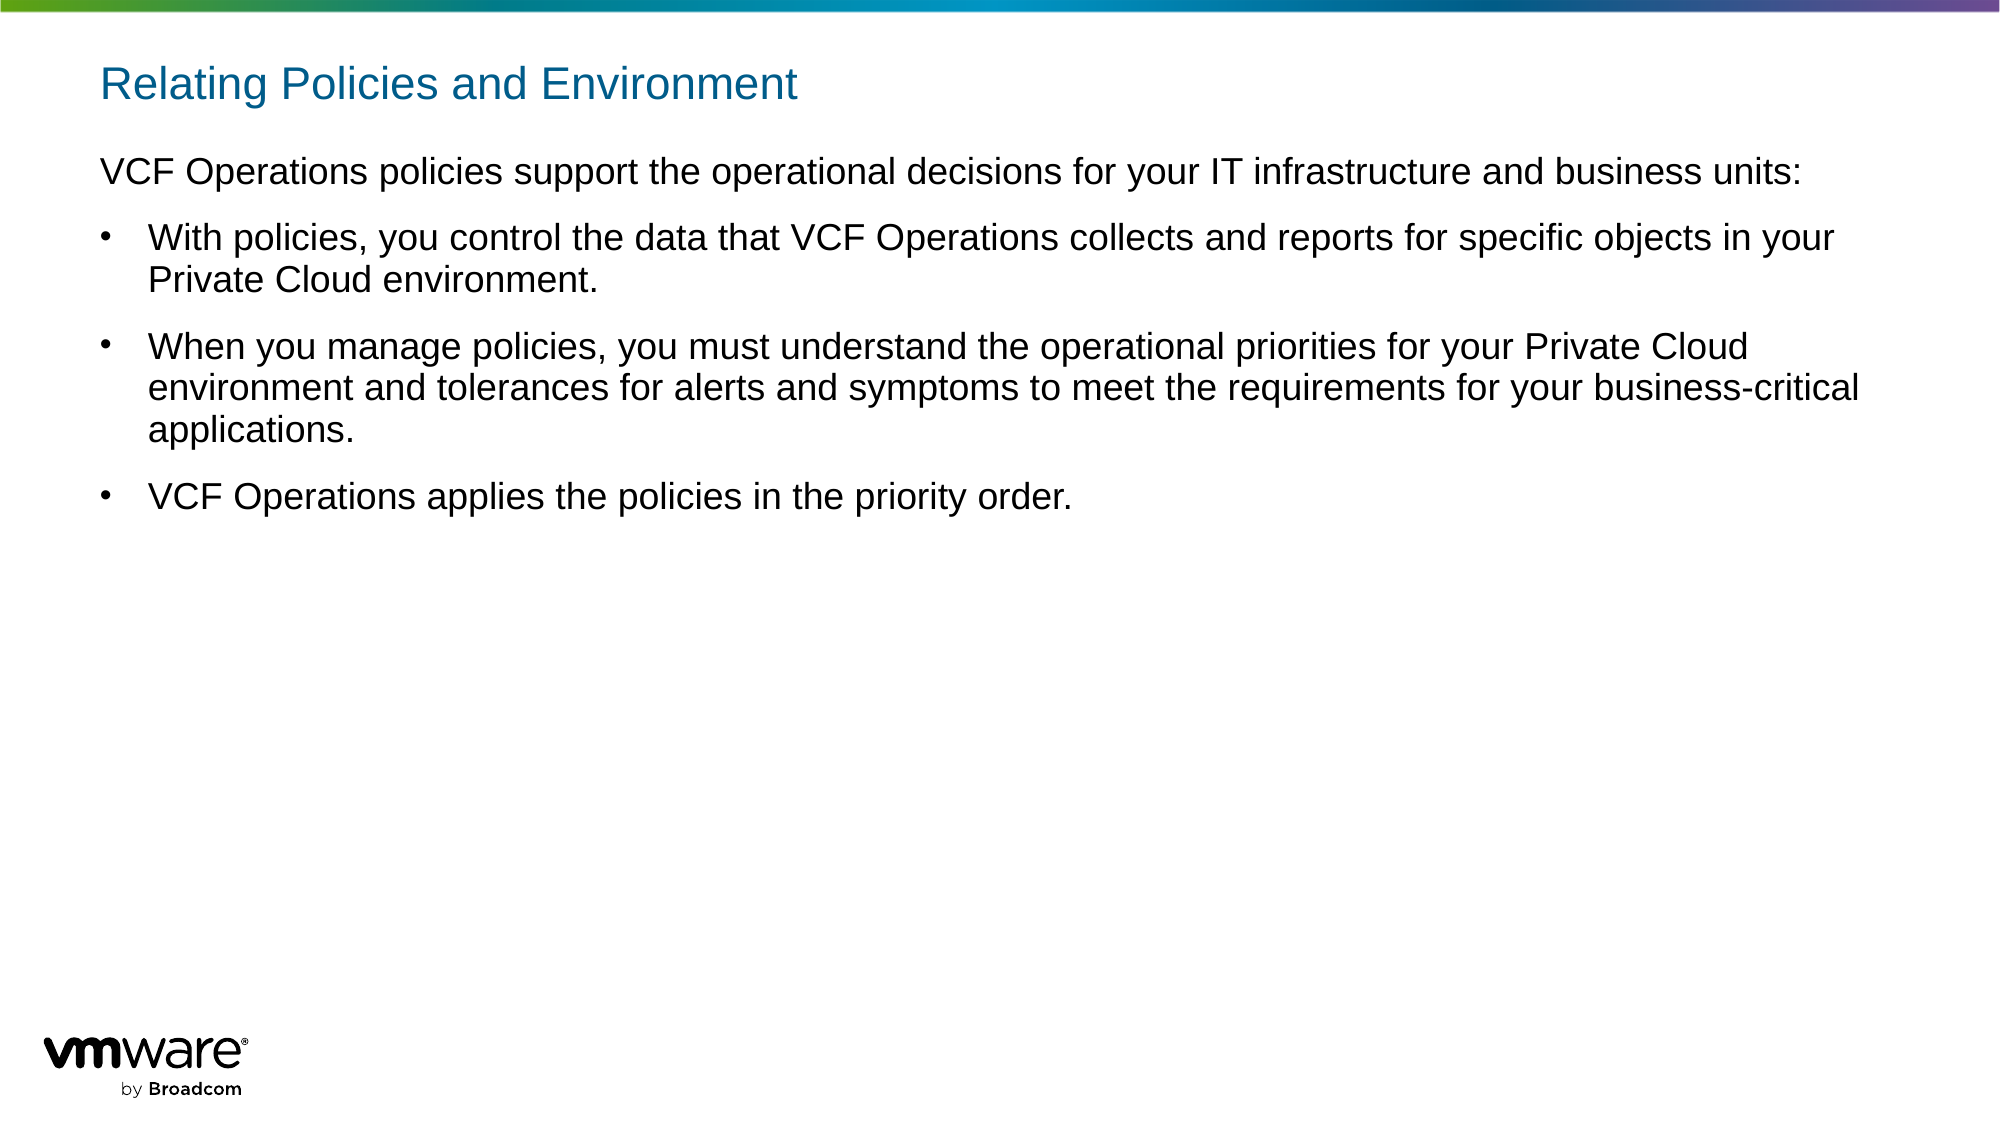

# Relating Policies and Environment
VCF Operations policies support the operational decisions for your IT infrastructure and business units:
With policies, you control the data that VCF Operations collects and reports for specific objects in your Private Cloud environment.
When you manage policies, you must understand the operational priorities for your Private Cloud environment and tolerances for alerts and symptoms to meet the requirements for your business-critical applications.
VCF Operations applies the policies in the priority order.